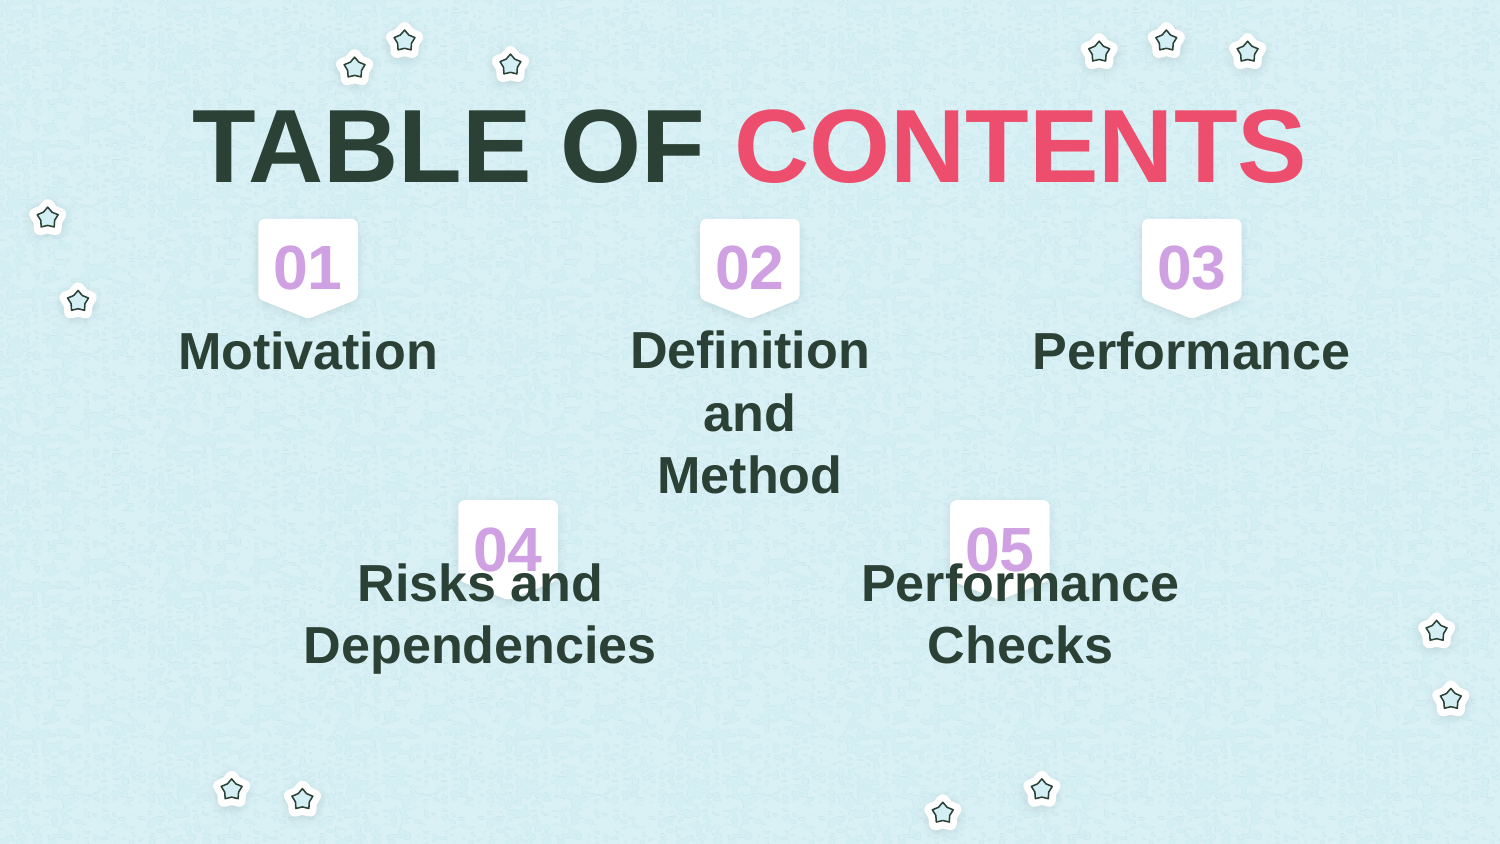

TABLE OF CONTENTS
# 01
02
03

Motivation
Performance
Definition
and
Method
04
05

Risks and Dependencies
Performance Checks